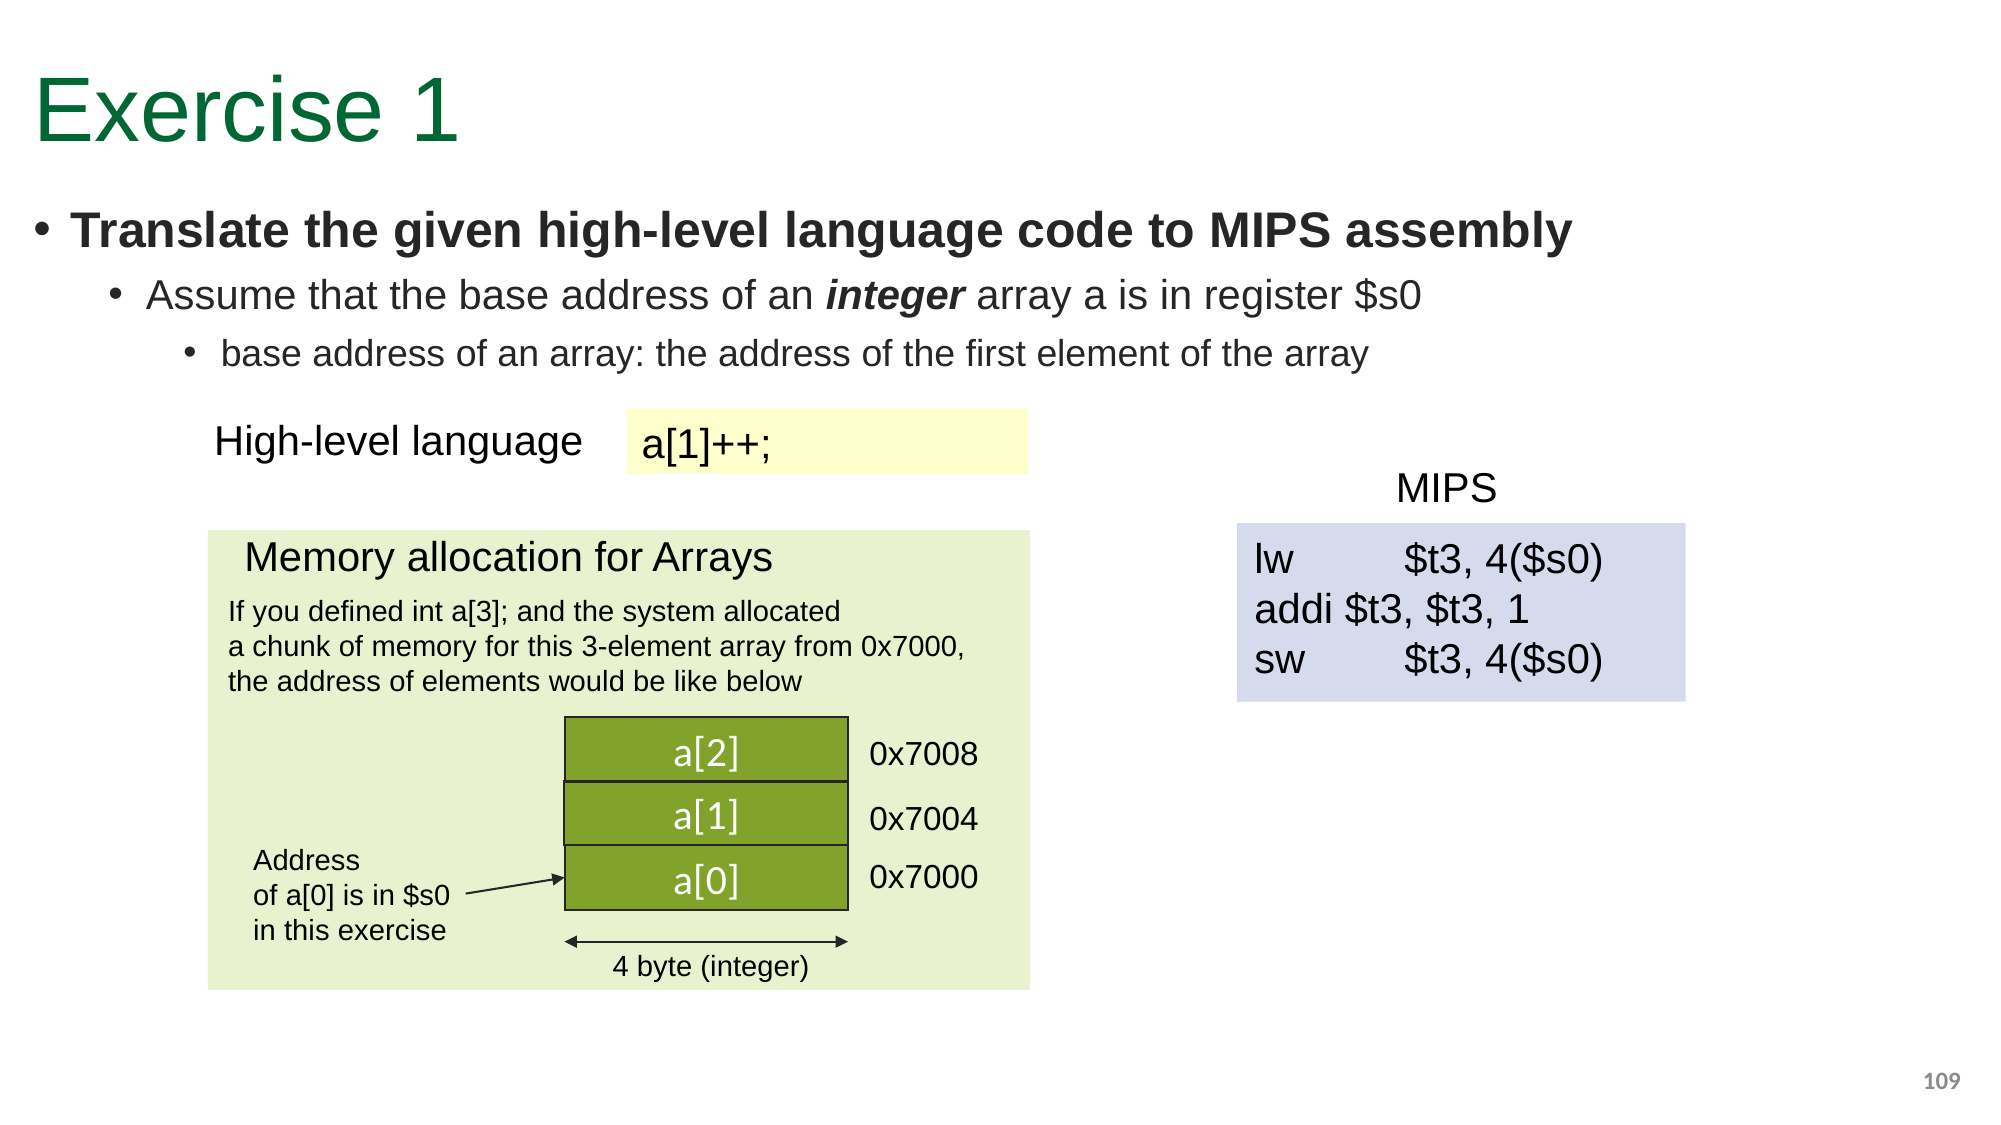

# Exercise 1
Translate the given high-level language code to MIPS assembly
Assume that the base address of an integer array a is in register $s0
base address of an array: the address of the first element of the array

High-level language
a[1]++;
MIPS
Memory allocation for Arrays
lw  	$t3, 4($s0)
addi $t3, $t3, 1
sw 	$t3, 4($s0)

If you defined int a[3]; and the system allocated
a chunk of memory for this 3-element array from 0x7000,
the address of elements would be like below
a[2]
0x7008
a[1]
0x7004
Address
of a[0] is in $s0
in this exercise
a[0]
0x7000
4 byte (integer)
109